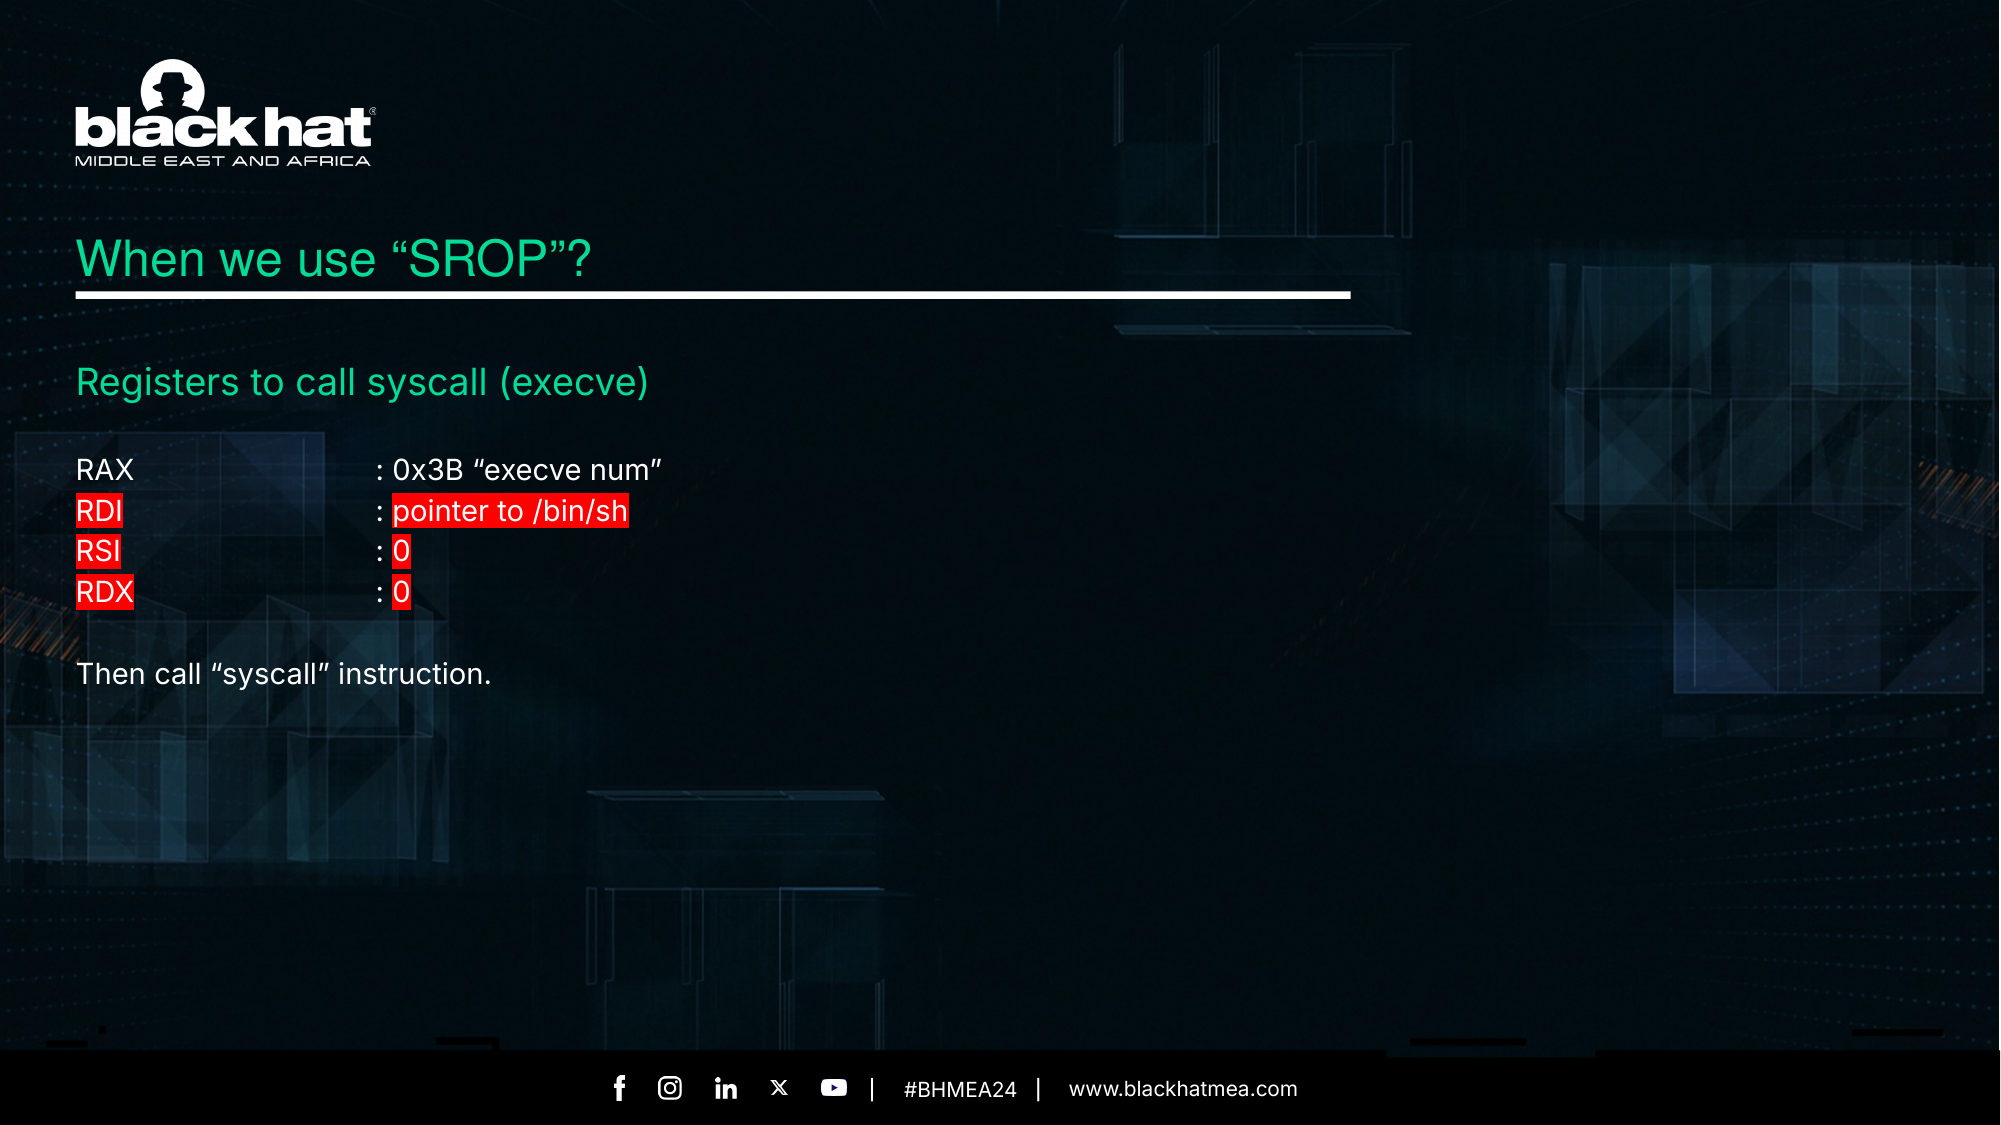

When we use “SROP”?

Registers to call syscall (execve)

RAX		: 0x3B “execve num”
RDI		: pointer to /bin/sh
RSI		: 0
RDX		: 0

Then call “syscall” instruction.